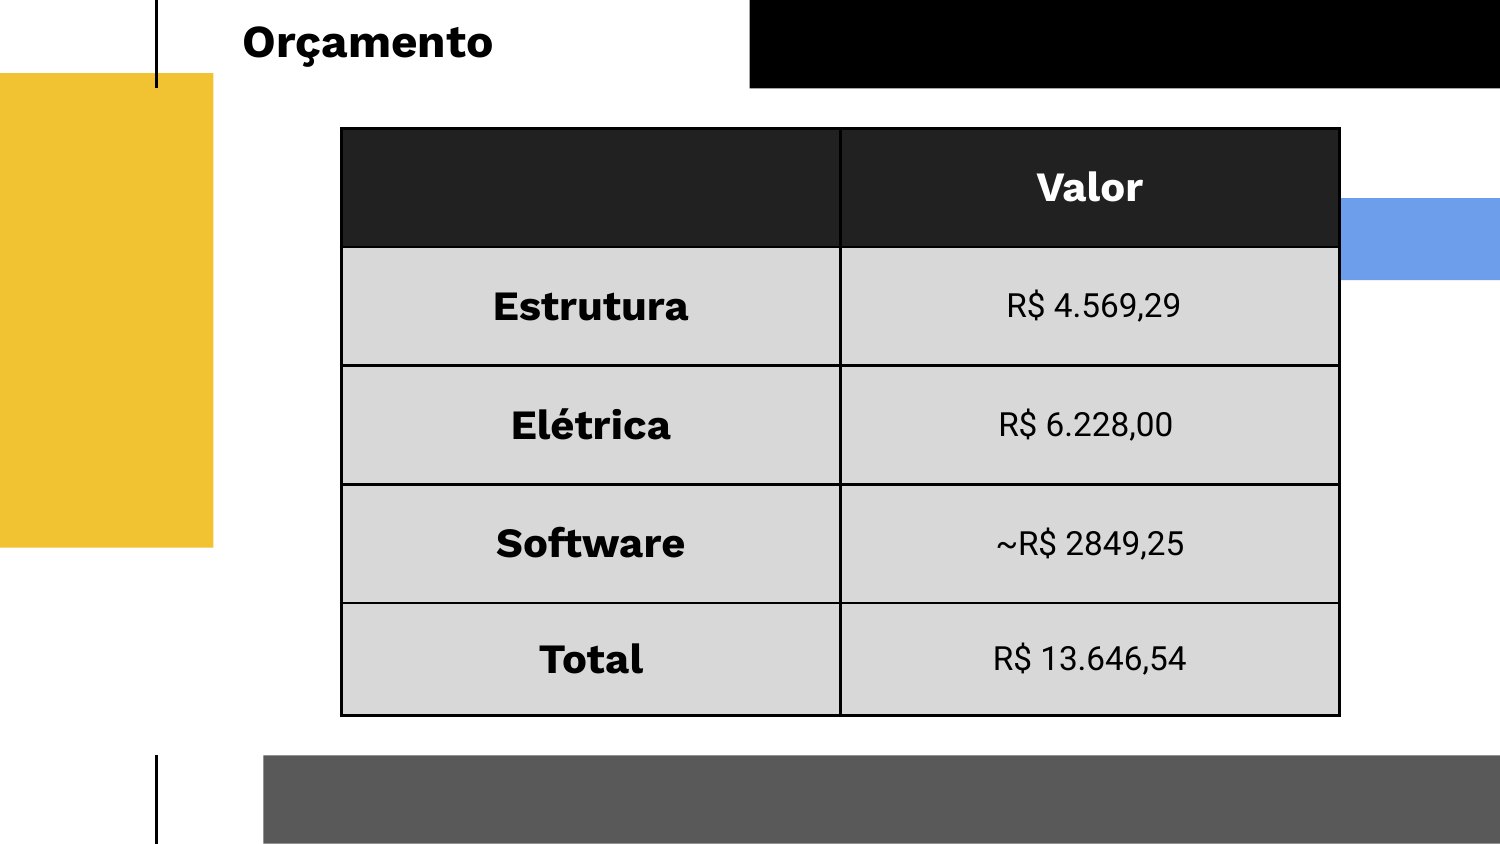

# Orçamento

|  | Valor |
| --- | --- |
| Estrutura | R$ 4.569,29 |
| Elétrica | R$ 6.228,00 |
| Software | ~R$ 2849,25 |
| Total | R$ 13.646,54 |